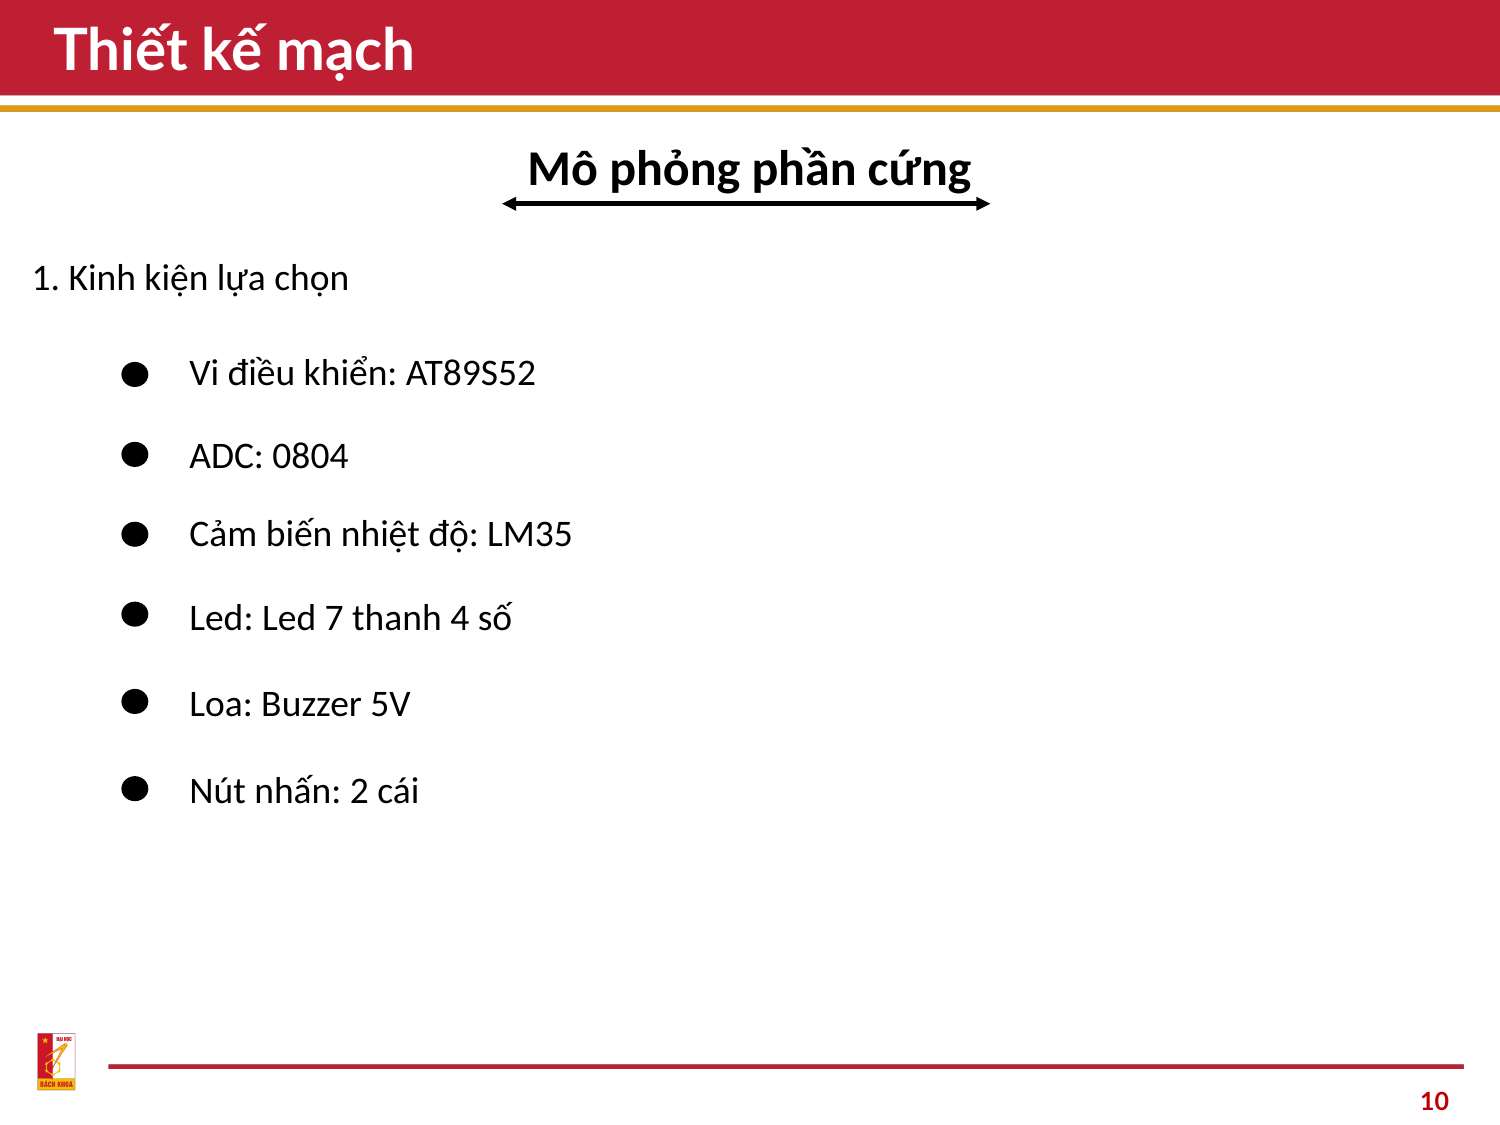

# Thiết kế mạch
Mô phỏng phần cứng
1. Kinh kiện lựa chọn
Vi điều khiển: AT89S52

ADC: 0804

Cảm biến nhiệt độ: LM35

Led: Led 7 thanh 4 số

Loa: Buzzer 5V

Nút nhấn: 2 cái

10